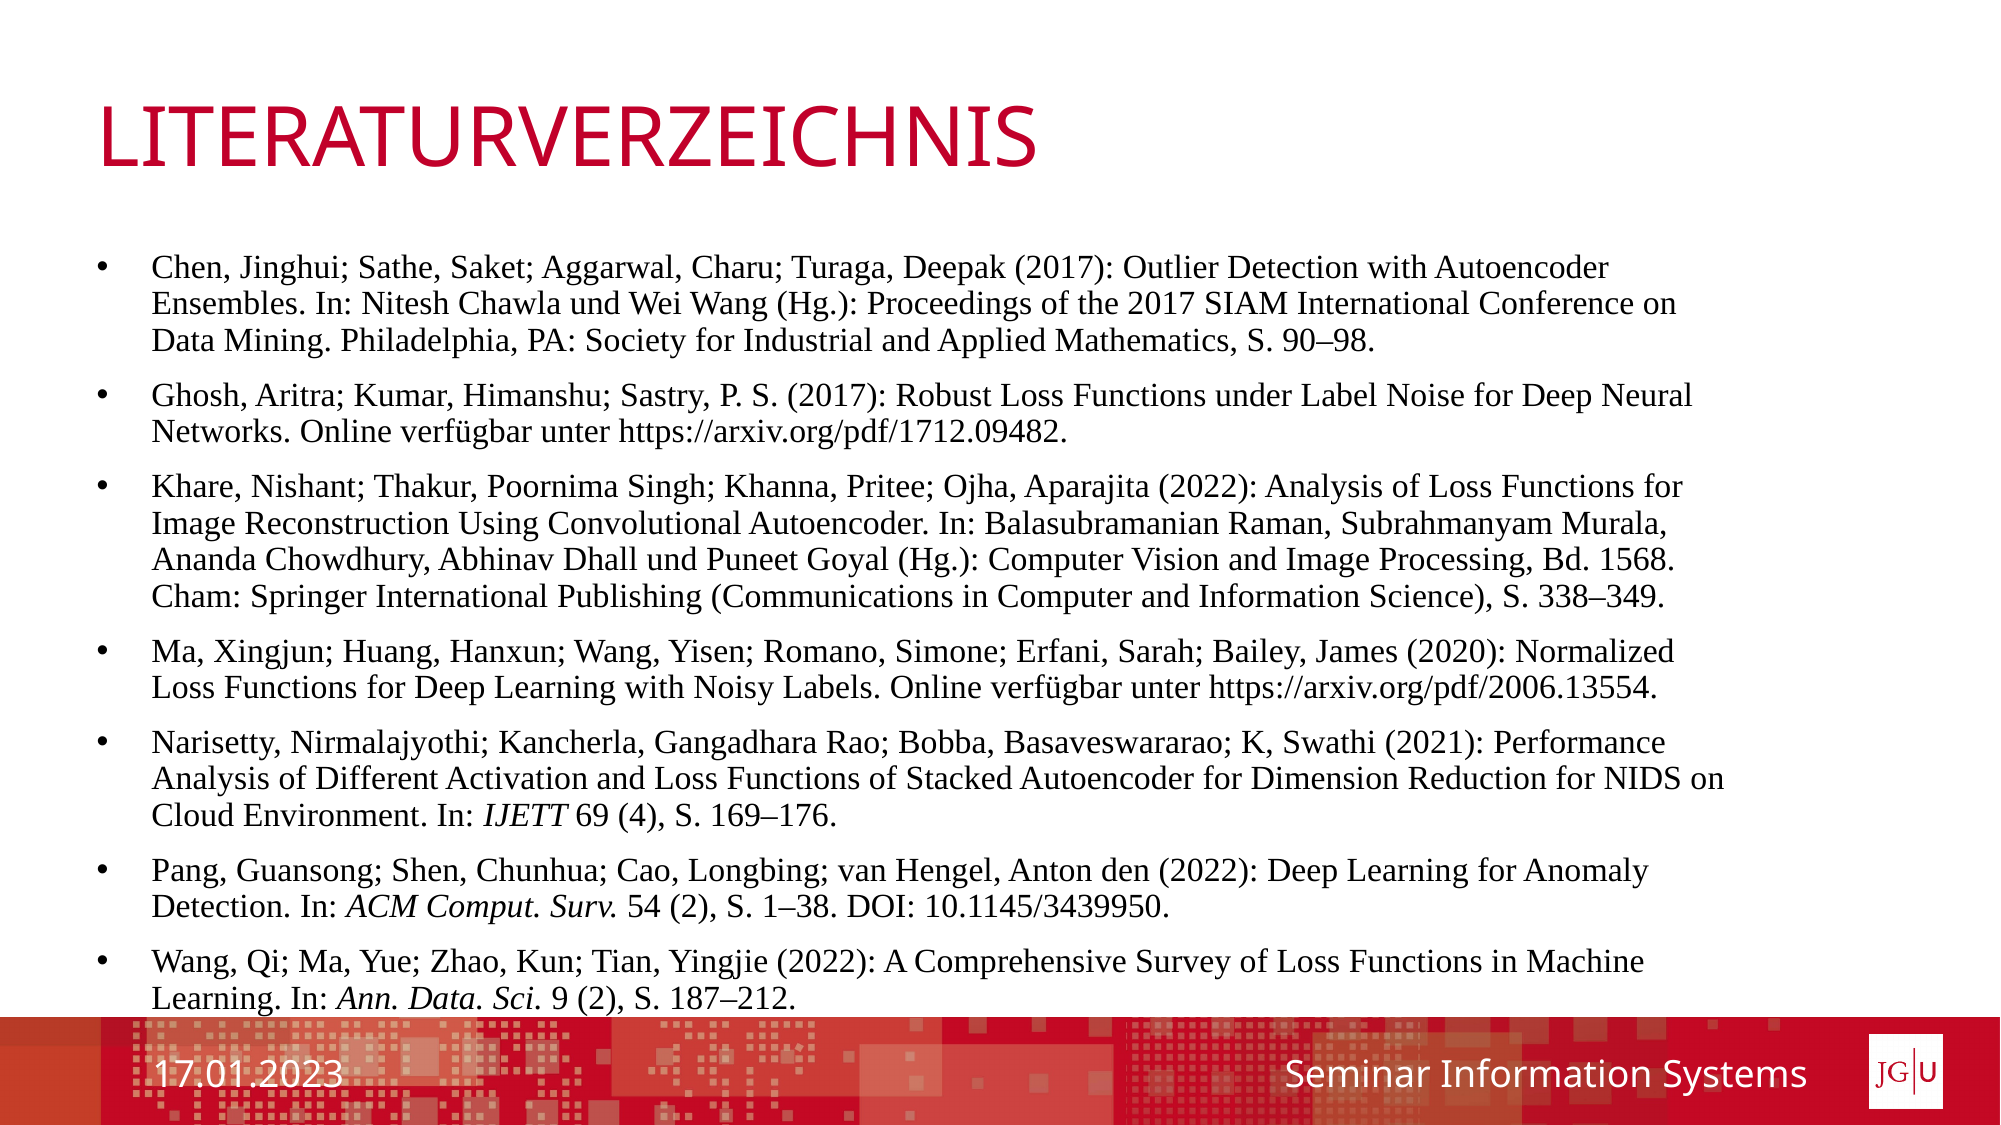

# Literaturverzeichnis
Chen, Jinghui; Sathe, Saket; Aggarwal, Charu; Turaga, Deepak (2017): Outlier Detection with Autoencoder Ensembles. In: Nitesh Chawla und Wei Wang (Hg.): Proceedings of the 2017 SIAM International Conference on Data Mining. Philadelphia, PA: Society for Industrial and Applied Mathematics, S. 90–98.
Ghosh, Aritra; Kumar, Himanshu; Sastry, P. S. (2017): Robust Loss Functions under Label Noise for Deep Neural Networks. Online verfügbar unter https://arxiv.org/pdf/1712.09482.
Khare, Nishant; Thakur, Poornima Singh; Khanna, Pritee; Ojha, Aparajita (2022): Analysis of Loss Functions for Image Reconstruction Using Convolutional Autoencoder. In: Balasubramanian Raman, Subrahmanyam Murala, Ananda Chowdhury, Abhinav Dhall und Puneet Goyal (Hg.): Computer Vision and Image Processing, Bd. 1568. Cham: Springer International Publishing (Communications in Computer and Information Science), S. 338–349.
Ma, Xingjun; Huang, Hanxun; Wang, Yisen; Romano, Simone; Erfani, Sarah; Bailey, James (2020): Normalized Loss Functions for Deep Learning with Noisy Labels. Online verfügbar unter https://arxiv.org/pdf/2006.13554.
Narisetty, Nirmalajyothi; Kancherla, Gangadhara Rao; Bobba, Basaveswararao; K, Swathi (2021): Performance Analysis of Different Activation and Loss Functions of Stacked Autoencoder for Dimension Reduction for NIDS on Cloud Environment. In: IJETT 69 (4), S. 169–176.
Pang, Guansong; Shen, Chunhua; Cao, Longbing; van Hengel, Anton den (2022): Deep Learning for Anomaly Detection. In: ACM Comput. Surv. 54 (2), S. 1–38. DOI: 10.1145/3439950.
Wang, Qi; Ma, Yue; Zhao, Kun; Tian, Yingjie (2022): A Comprehensive Survey of Loss Functions in Machine Learning. In: Ann. Data. Sci. 9 (2), S. 187–212.
17.01.2023
Seminar Information Systems